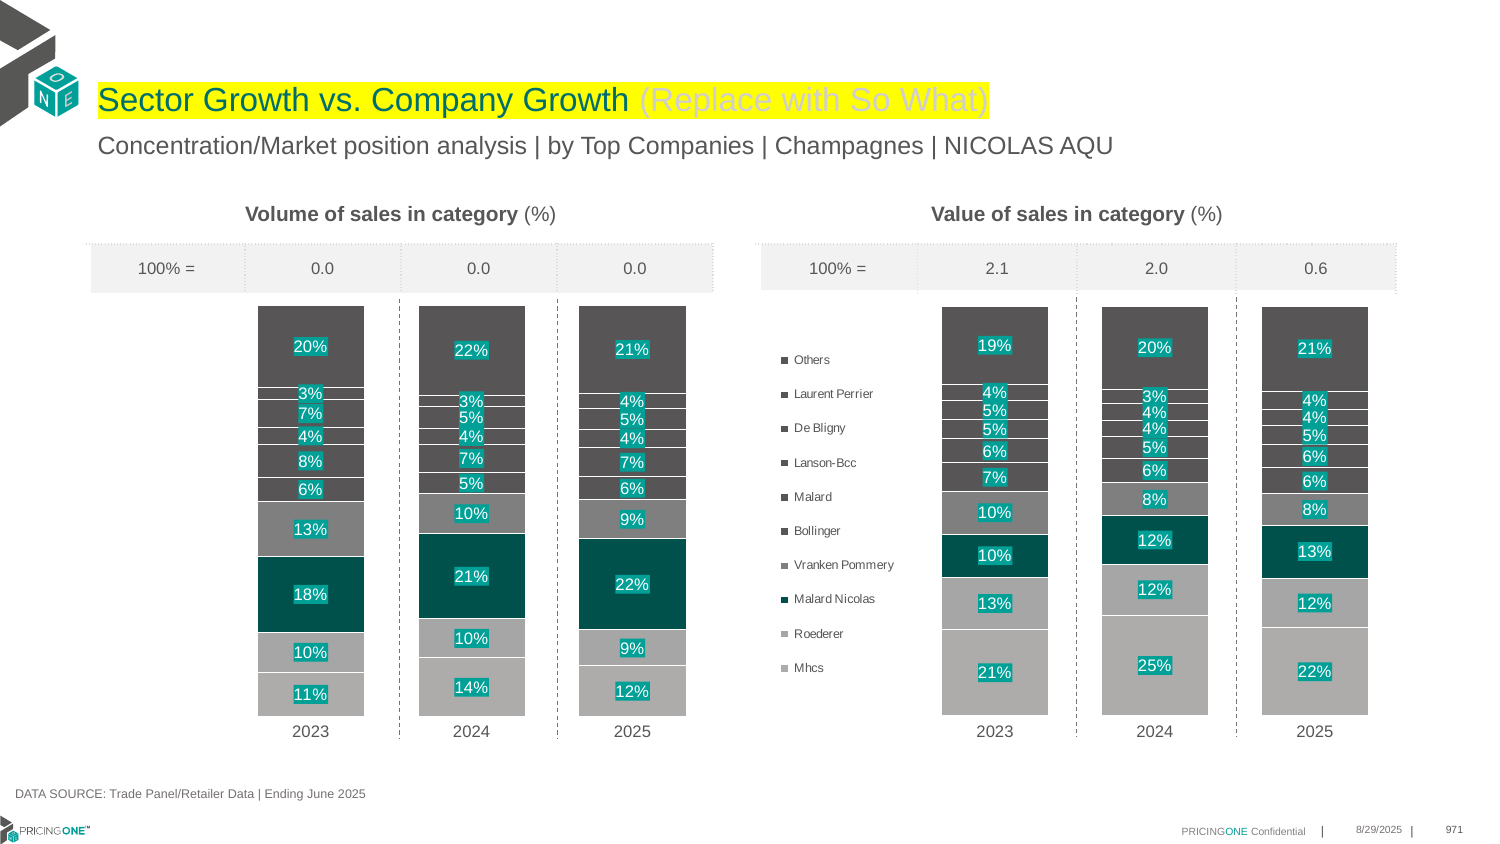

# Sector Growth vs. Company Growth (Replace with So What)
Concentration/Market position analysis | by Top Companies | Champagnes | NICOLAS AQU
| Volume of sales in category (%) |  |  |  |
| --- | --- | --- | --- |
| 100% = | 0.0 | 0.0 | 0.0 |
| Value of sales in category (%) |  |  |  |
| --- | --- | --- | --- |
| 100% = | 2.1 | 2.0 | 0.6 |

### Chart

| Category | Mhcs | Roederer | Malard Nicolas | Vranken Pommery | Bollinger | Malard | Lanson-Bcc | De Bligny | Laurent Perrier | Others |
|---|---|---|---|---|---|---|---|---|---|---|
| 2023 | 0.10694042070789772 | 0.0976949237939287 | 0.18412898349918125 | 0.133543267414032 | 0.05998236553722131 | 0.07864970399294621 | 0.042826552462526764 | 0.06600327497165889 | 0.030432044338077842 | 0.19979846328252926 |
| 2024 | 0.141881051175657 | 0.09565698478561549 | 0.20699861687413554 | 0.09737206085753804 | 0.05159059474412171 | 0.06821576763485478 | 0.03825726141078838 | 0.05372060857538036 | 0.027717842323651452 | 0.21858921161825726 |
| 2025 | 0.12244726447600639 | 0.08790654676863602 | 0.22178334313807882 | 0.09479788217497269 | 0.05613917135893773 | 0.07084628960416842 | 0.04361711068156988 | 0.050424405412219514 | 0.037061937977981345 | 0.2149760484074292 |

### Chart

| Category | Mhcs | Roederer | Malard Nicolas | Vranken Pommery | Bollinger | Malard | Lanson-Bcc | De Bligny | Laurent Perrier | Others |
|---|---|---|---|---|---|---|---|---|---|---|
| 2023 | 0.20989600851777232 | 0.12838123460676076 | 0.10475967473932556 | 0.1049304908131181 | 0.06893580146565949 | 0.0597347648615982 | 0.04720953230463031 | 0.04609682872281877 | 0.03948826191286173 | 0.19056740205545478 |
| 2024 | 0.24546707954032124 | 0.12429641269064079 | 0.11801982490087037 | 0.08138411692942463 | 0.058619386282365016 | 0.053147922605652057 | 0.0410341849962151 | 0.03999346476864974 | 0.03460702055934615 | 0.20343058672651493 |
| 2025 | 0.21510947131210922 | 0.12083663414772709 | 0.129642312705742 | 0.07571936712736041 | 0.06379067103058 | 0.056080179017235776 | 0.04701096133391827 | 0.03909058486748874 | 0.04466435846370893 | 0.20805545999412955 |
DATA SOURCE: Trade Panel/Retailer Data | Ending June 2025

8/29/2025
971